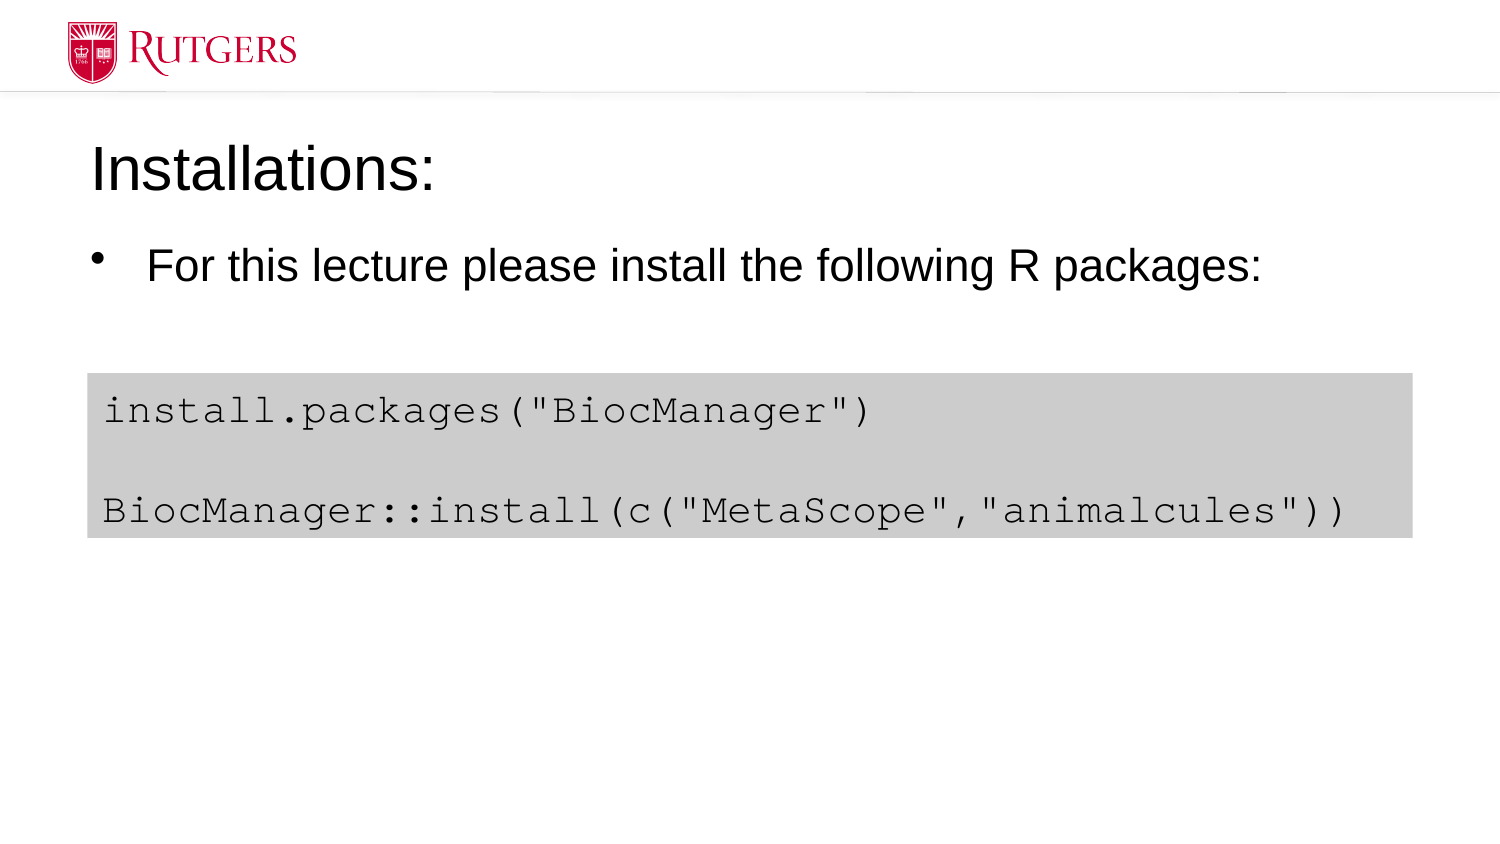

# Installations:
For this lecture please install the following R packages:
install.packages("BiocManager")

BiocManager::install(c("MetaScope","animalcules"))